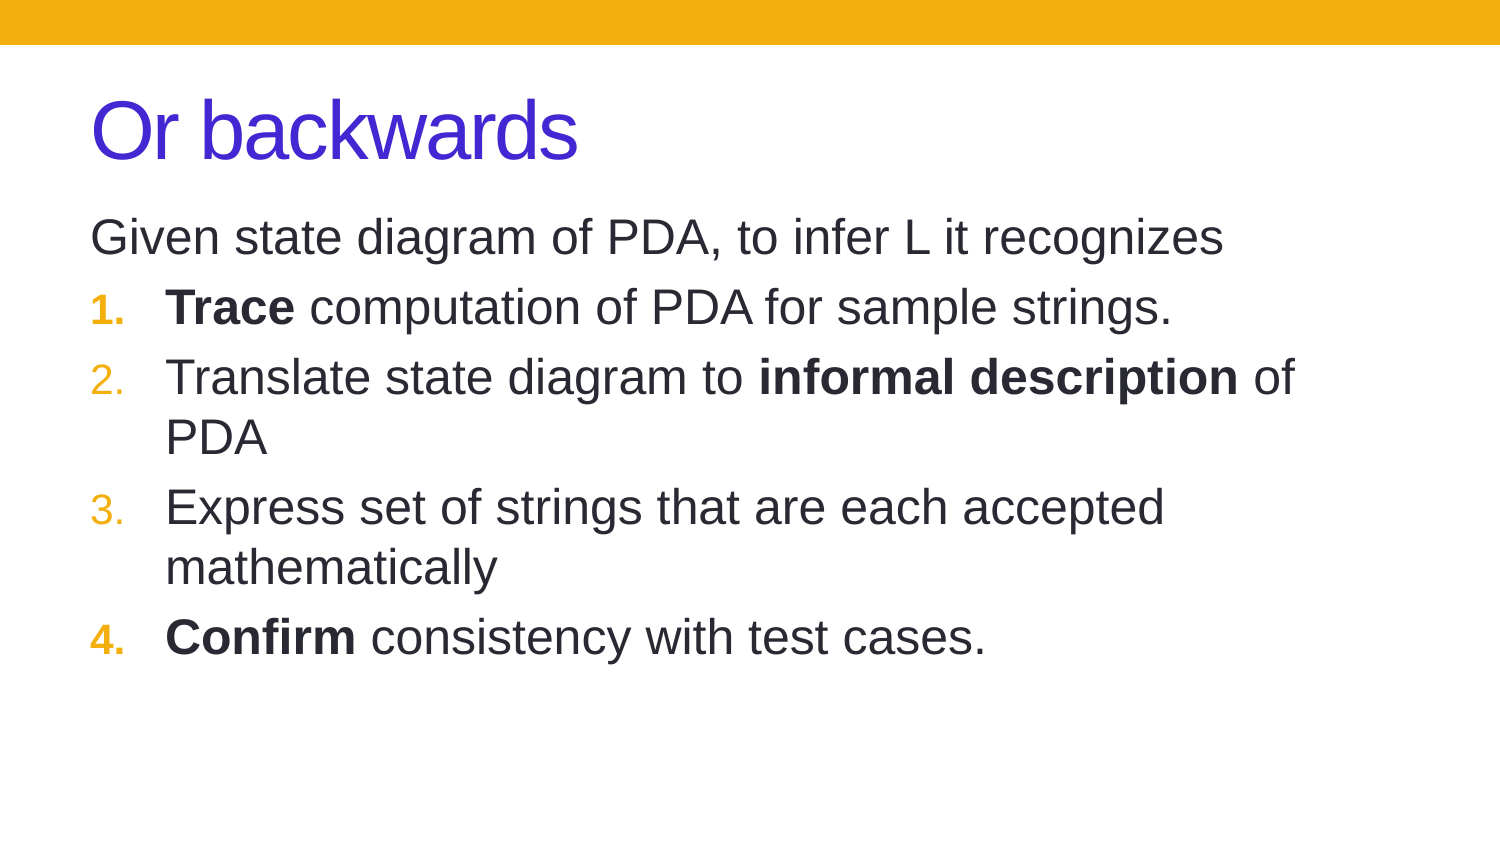

# Or backwards
Given state diagram of PDA, to infer L it recognizes
Trace computation of PDA for sample strings.
Translate state diagram to informal description of PDA
Express set of strings that are each accepted mathematically
Confirm consistency with test cases.